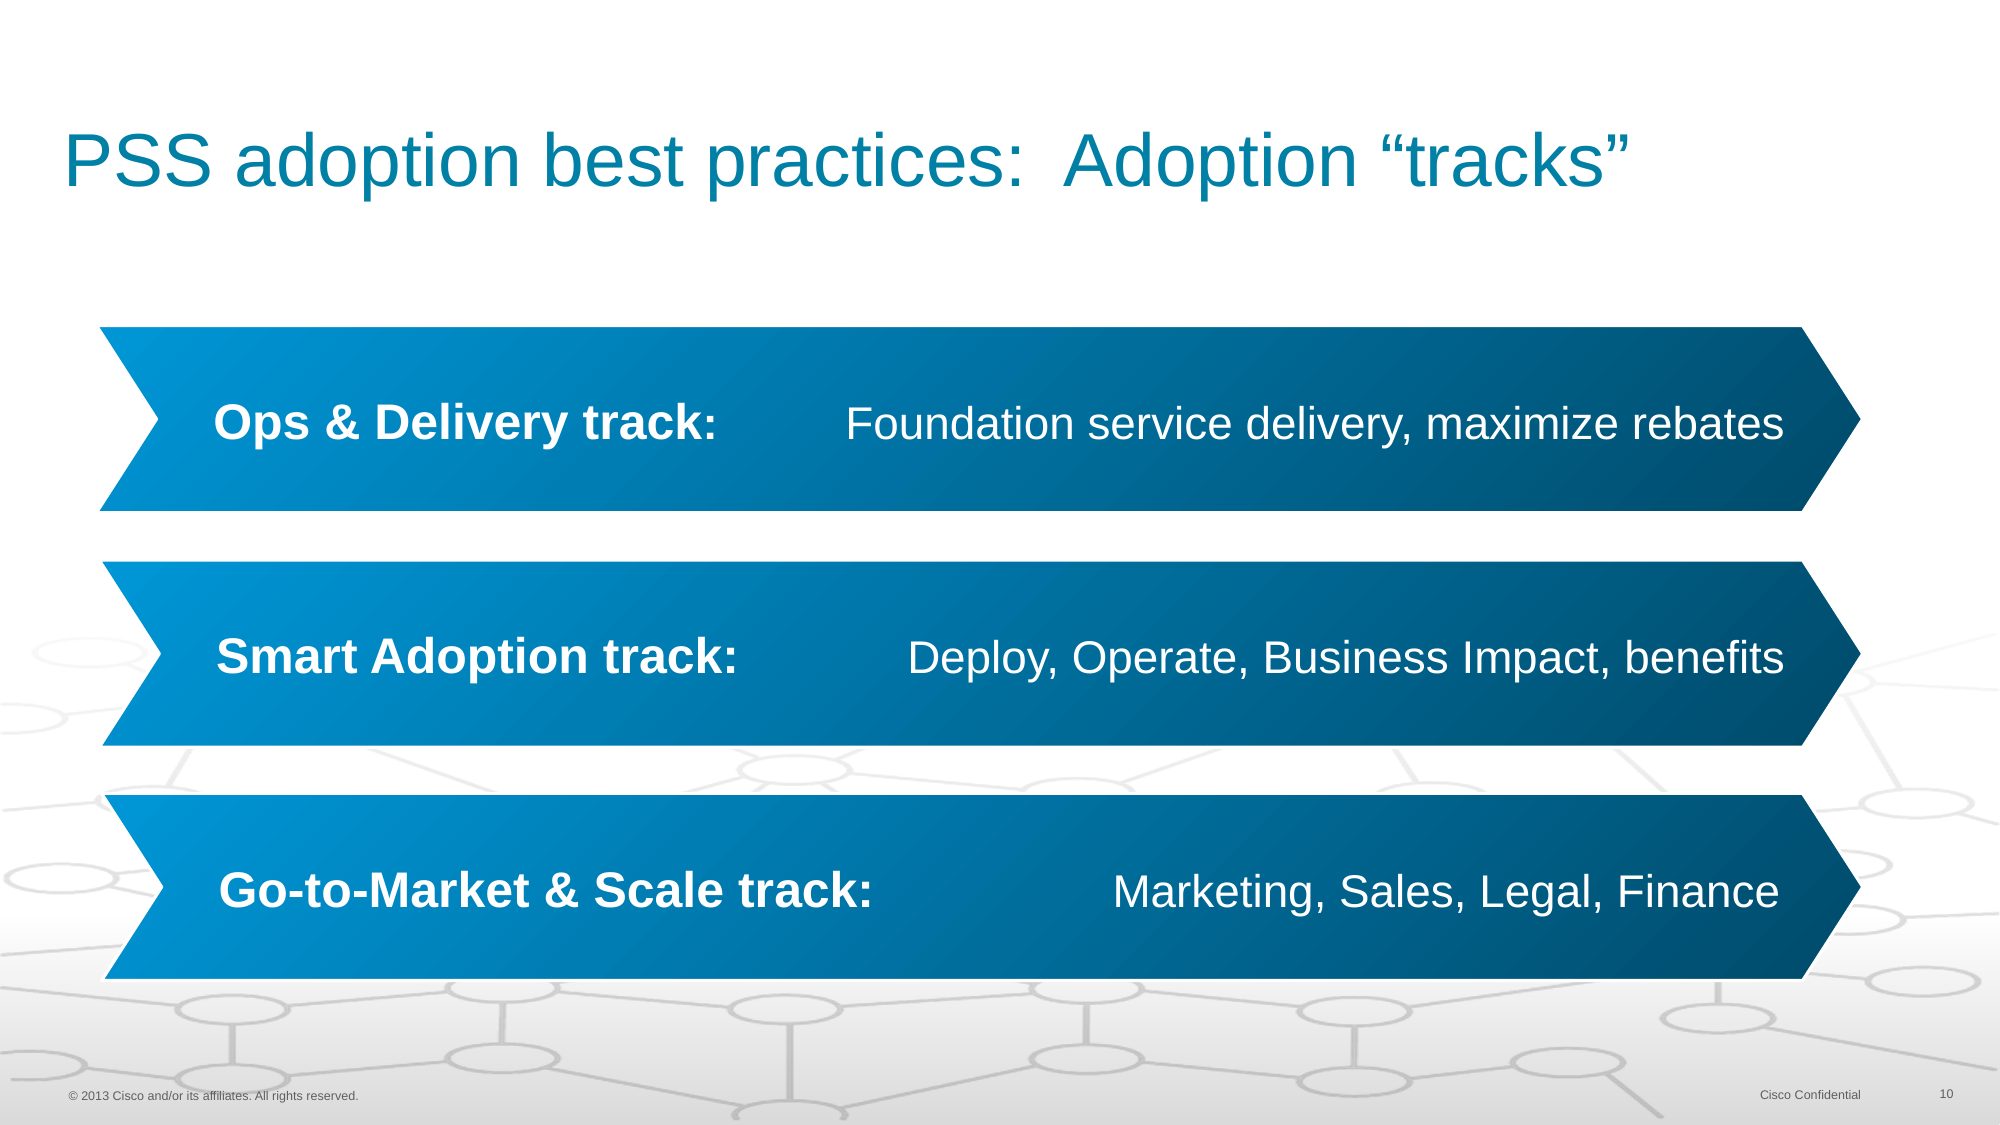

# PSS adoption best practices:  Adoption “tracks”
   Ops & Delivery track:          Foundation service delivery, maximize rebates
   Smart Adoption track:            Deploy, Operate, Business Impact, benefits
   Go-to-Market & Scale track:                 Marketing, Sales, Legal, Finance